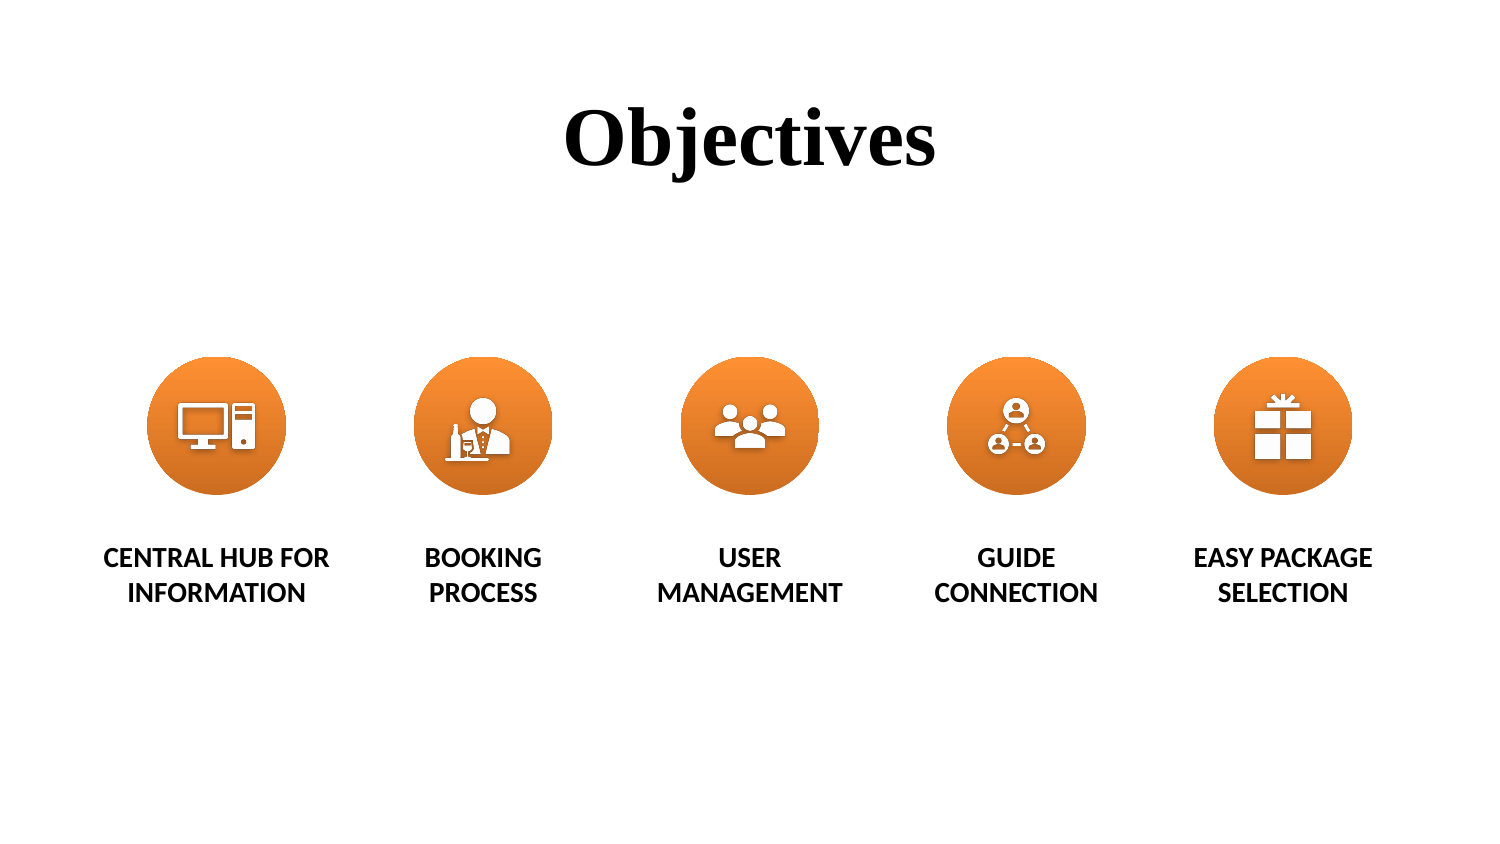

Objectives
Central Hub for Information
Booking Process
User Management
Guide Connection
Easy Package Selection